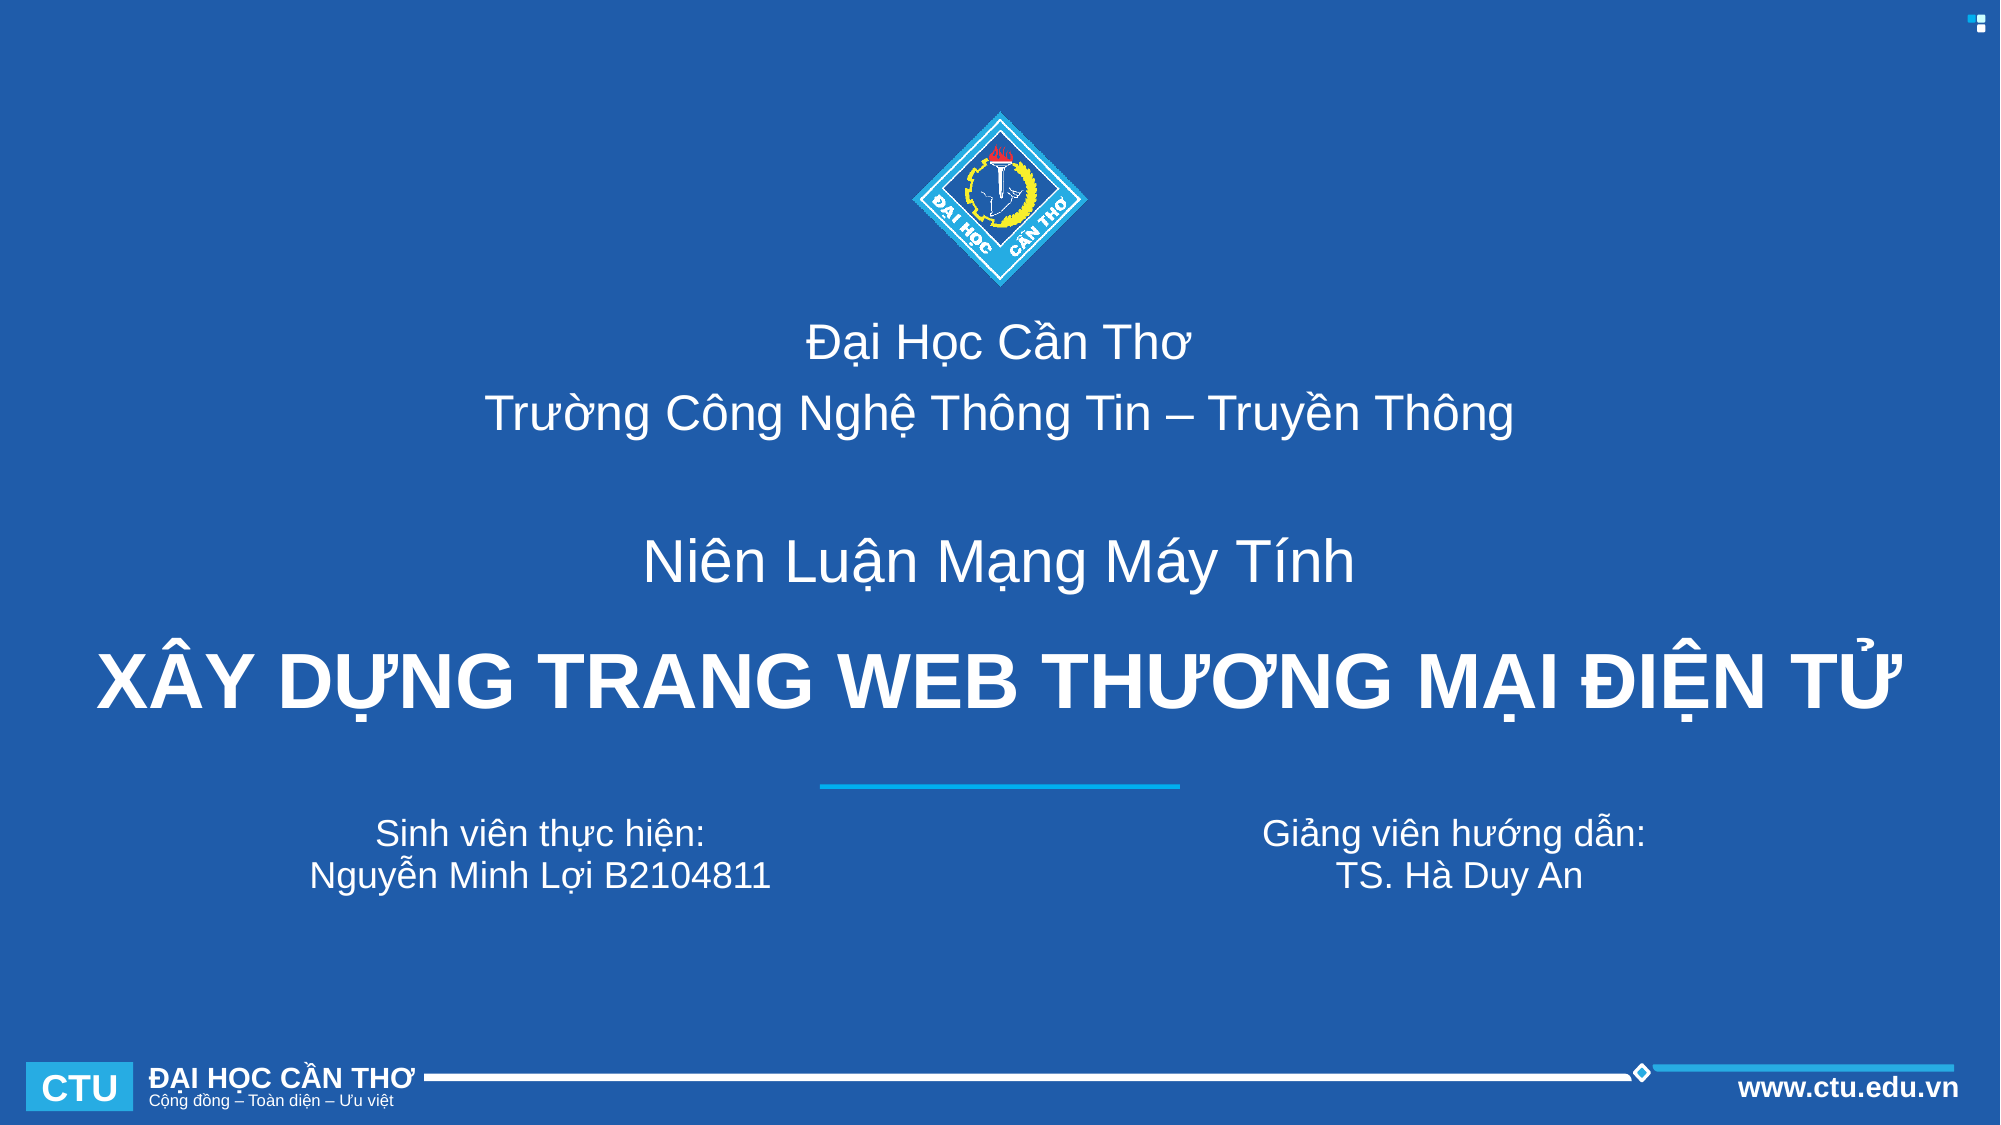

Đại Học Cần Thơ
Trường Công Nghệ Thông Tin – Truyền Thông
Niên Luận Mạng Máy Tính
# XÂY DỰNG TRANG WEB THƯƠNG MẠI ĐIỆN TỬ
| Sinh viên thực hiện: Nguyễn Minh Lợi B2104811 | Giảng viên hướng dẫn: TS. Hà Duy An |
| --- | --- |